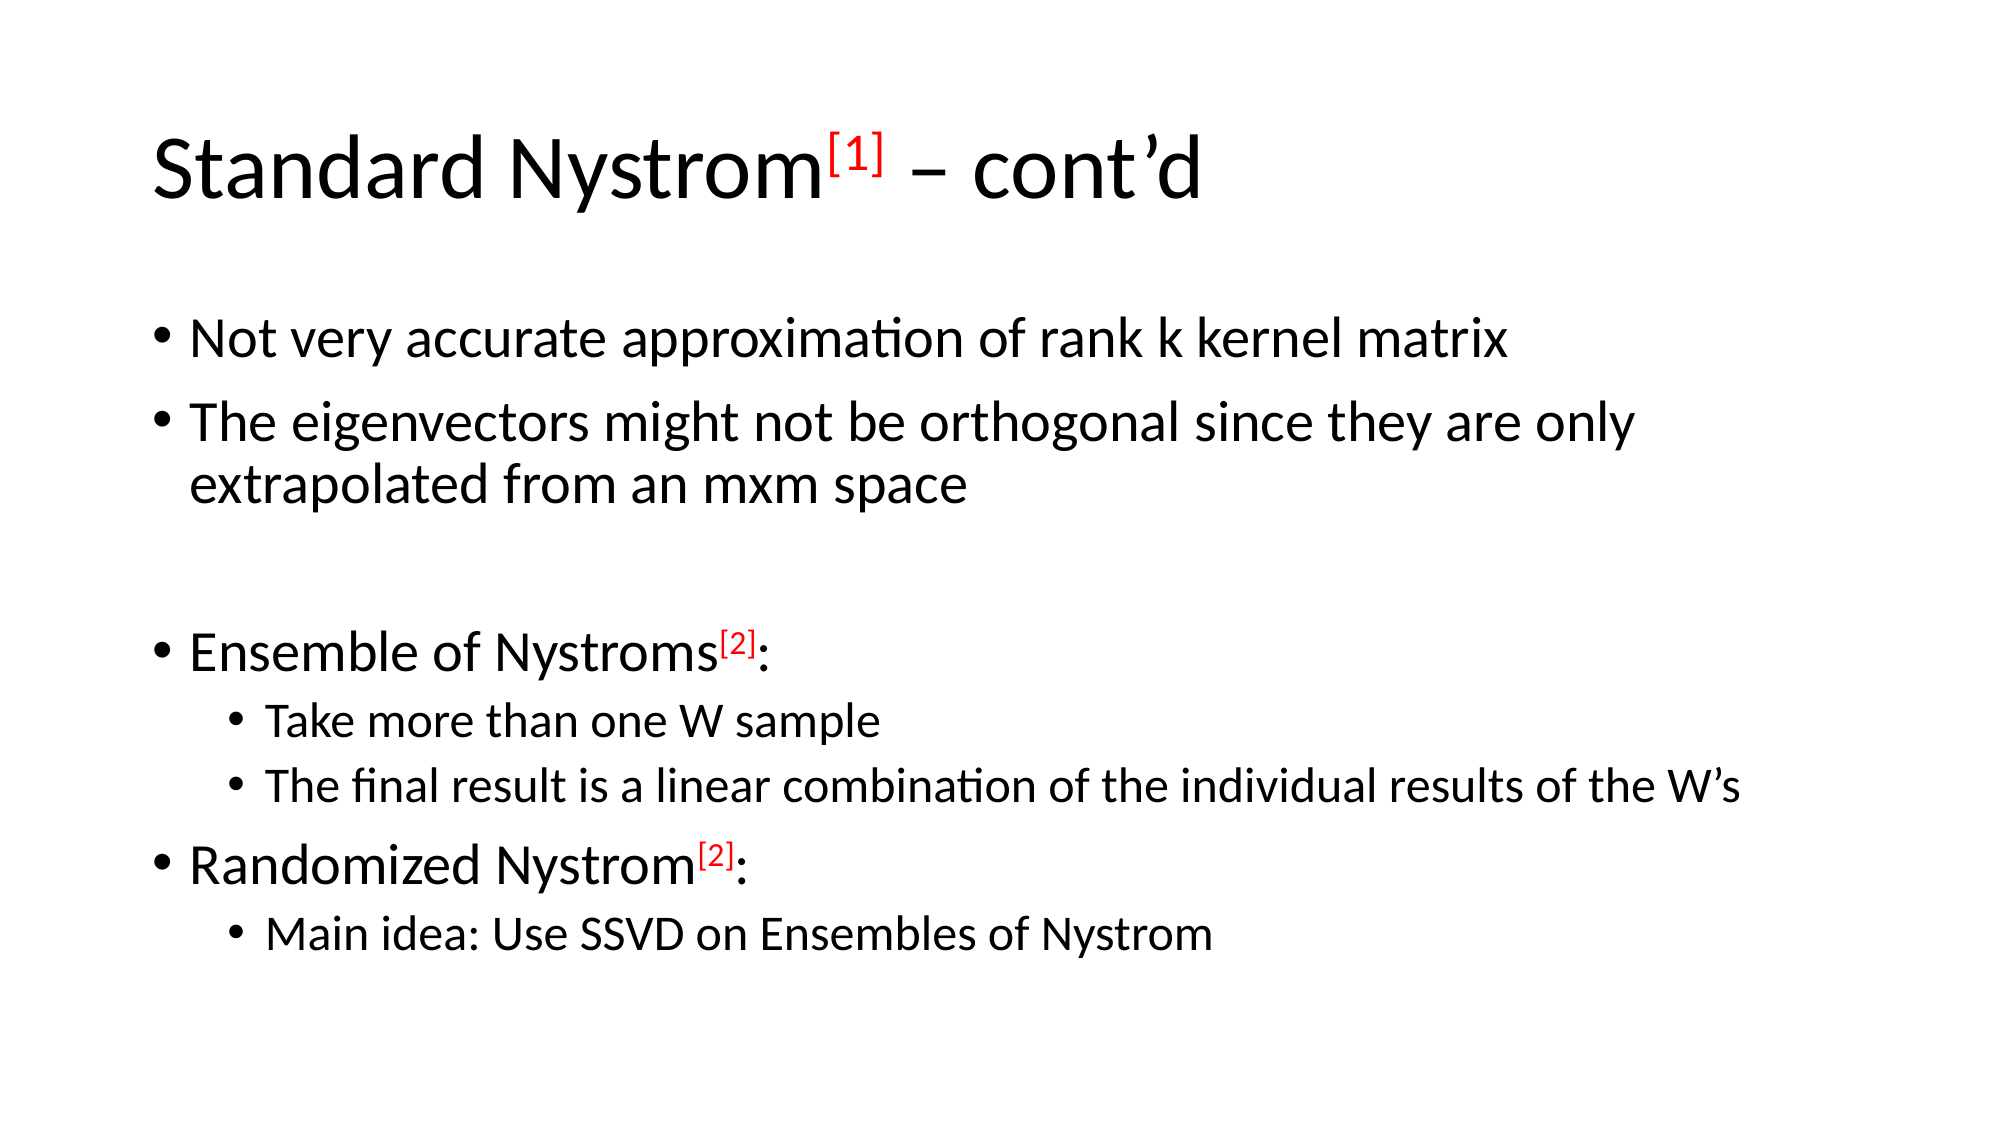

# Standard Nystrom[1] – cont’d
Not very accurate approximation of rank k kernel matrix
The eigenvectors might not be orthogonal since they are only extrapolated from an mxm space

Ensemble of Nystroms[2]:
Take more than one W sample
The final result is a linear combination of the individual results of the W’s
Randomized Nystrom[2]:
Main idea: Use SSVD on Ensembles of Nystrom